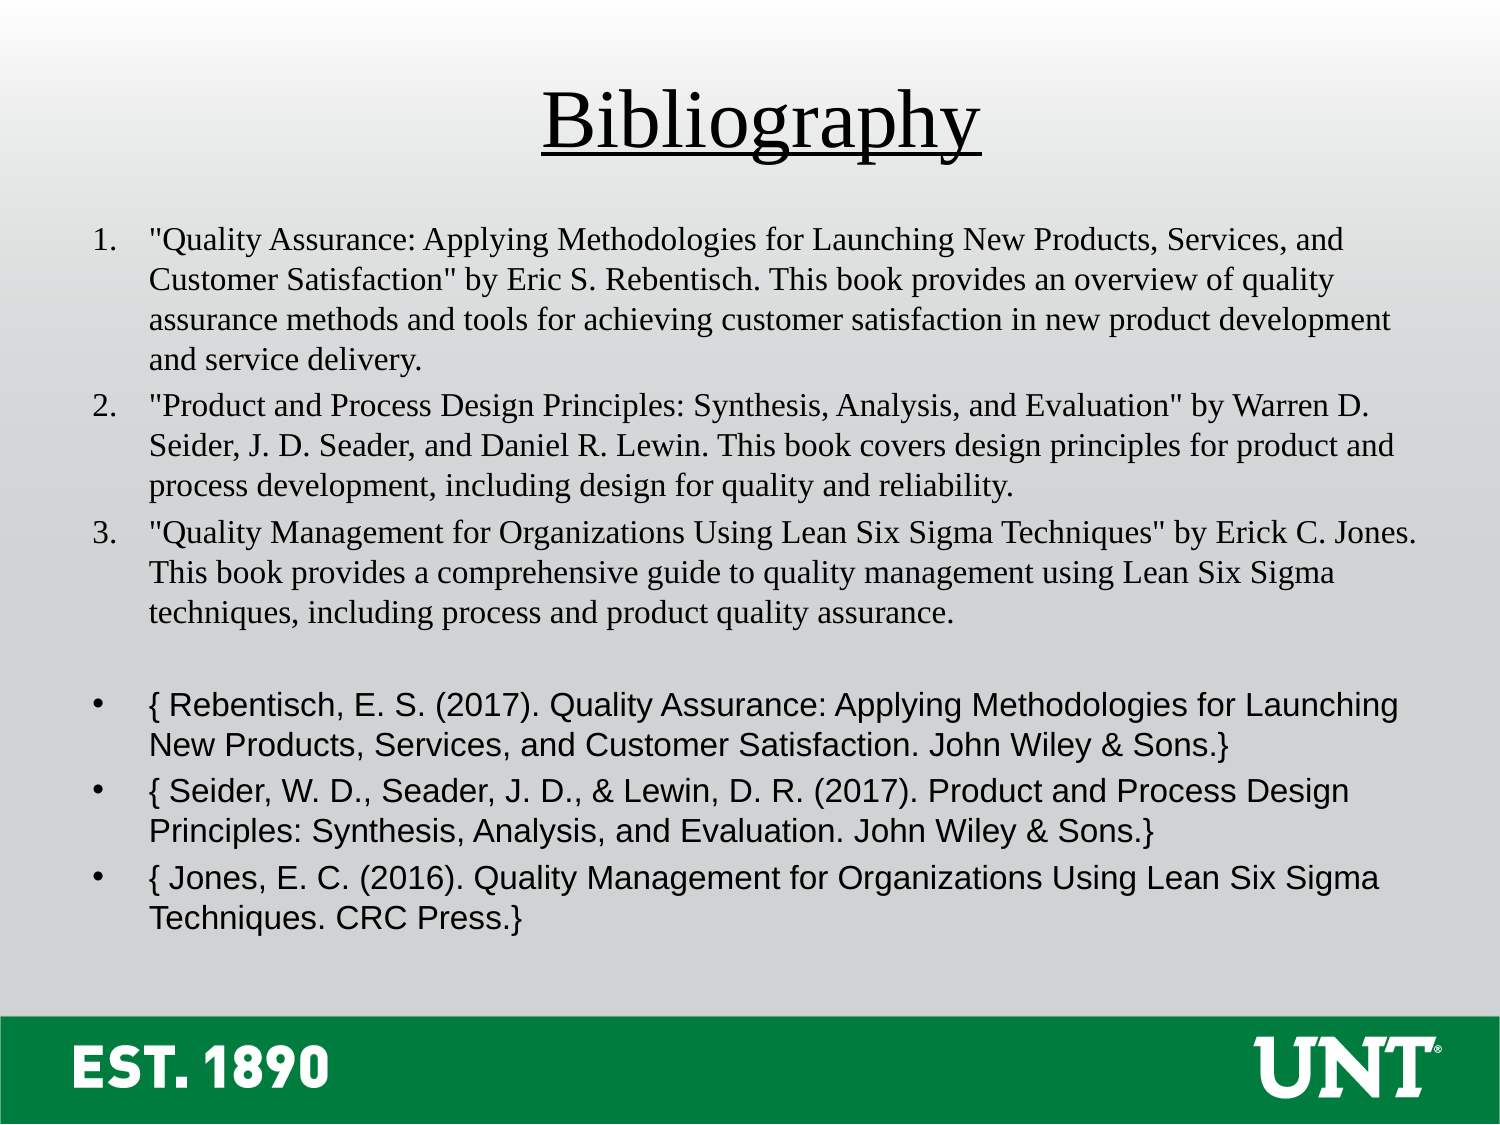

Bibliography

"Quality Assurance: Applying Methodologies for Launching New Products, Services, and Customer Satisfaction" by Eric S. Rebentisch. This book provides an overview of quality assurance methods and tools for achieving customer satisfaction in new product development and service delivery.
"Product and Process Design Principles: Synthesis, Analysis, and Evaluation" by Warren D. Seider, J. D. Seader, and Daniel R. Lewin. This book covers design principles for product and process development, including design for quality and reliability.
"Quality Management for Organizations Using Lean Six Sigma Techniques" by Erick C. Jones. This book provides a comprehensive guide to quality management using Lean Six Sigma techniques, including process and product quality assurance.

{ Rebentisch, E. S. (2017). Quality Assurance: Applying Methodologies for Launching New Products, Services, and Customer Satisfaction. John Wiley & Sons.}
{ Seider, W. D., Seader, J. D., & Lewin, D. R. (2017). Product and Process Design Principles: Synthesis, Analysis, and Evaluation. John Wiley & Sons.}
{ Jones, E. C. (2016). Quality Management for Organizations Using Lean Six Sigma Techniques. CRC Press.}